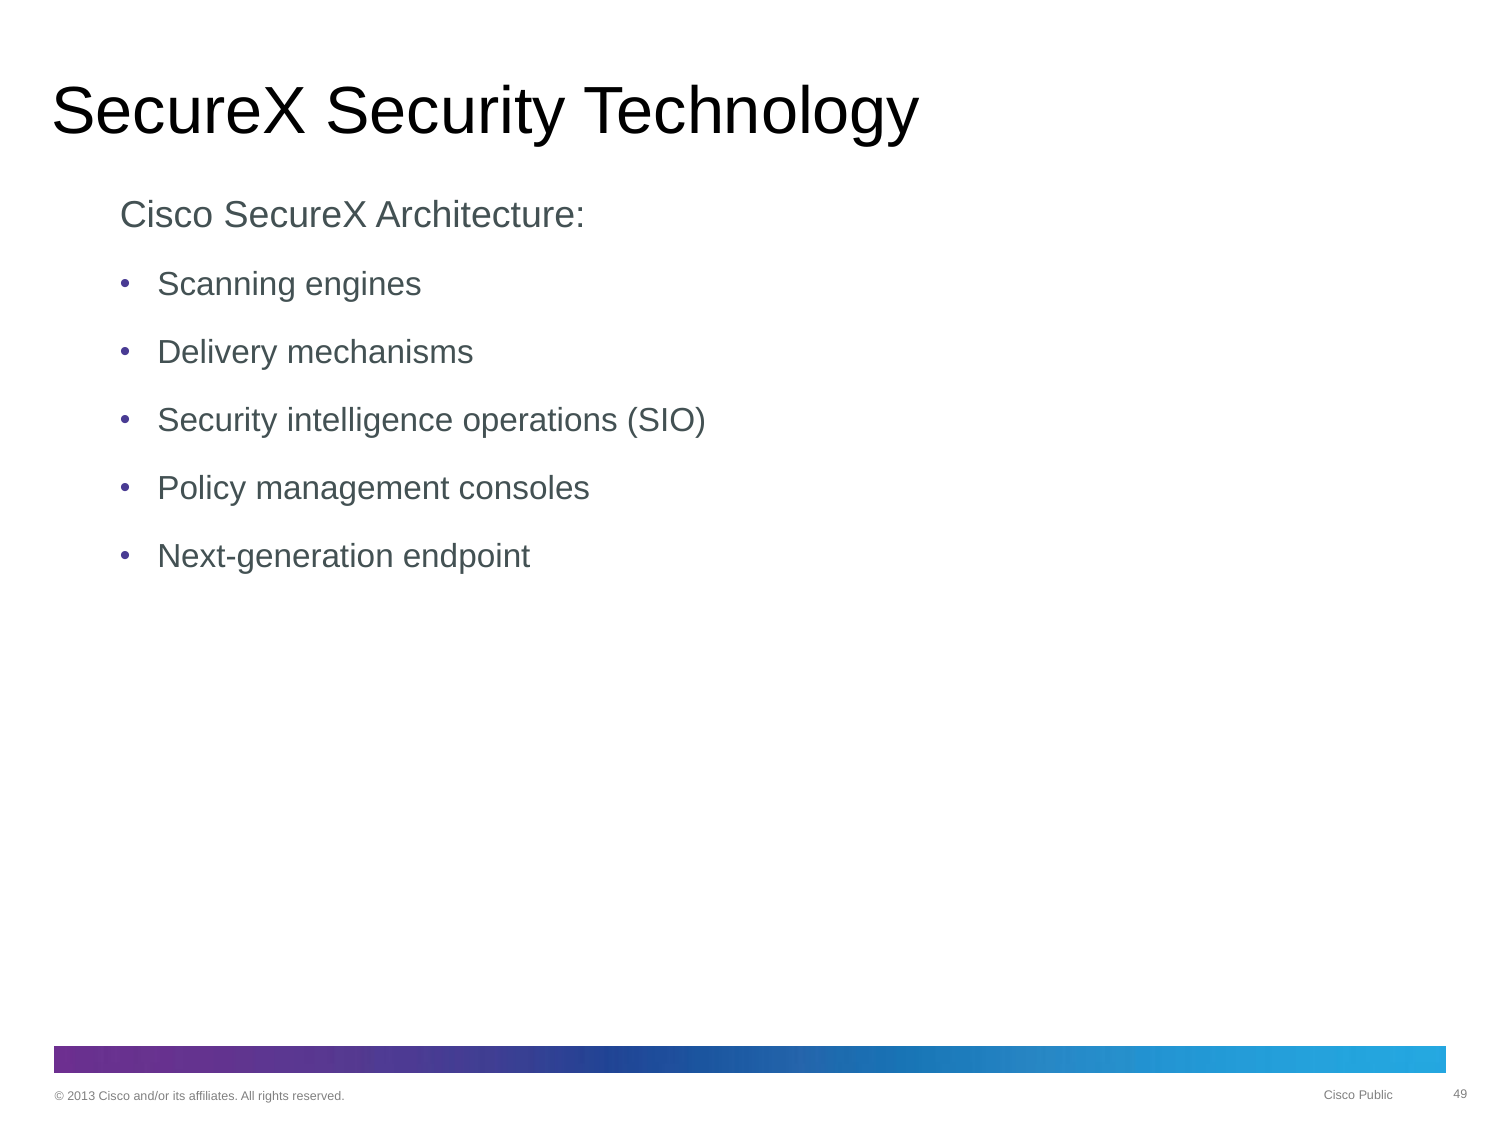

# SecureX Security Technology
Cisco SecureX Architecture:
Scanning engines
Delivery mechanisms
Security intelligence operations (SIO)
Policy management consoles
Next-generation endpoint